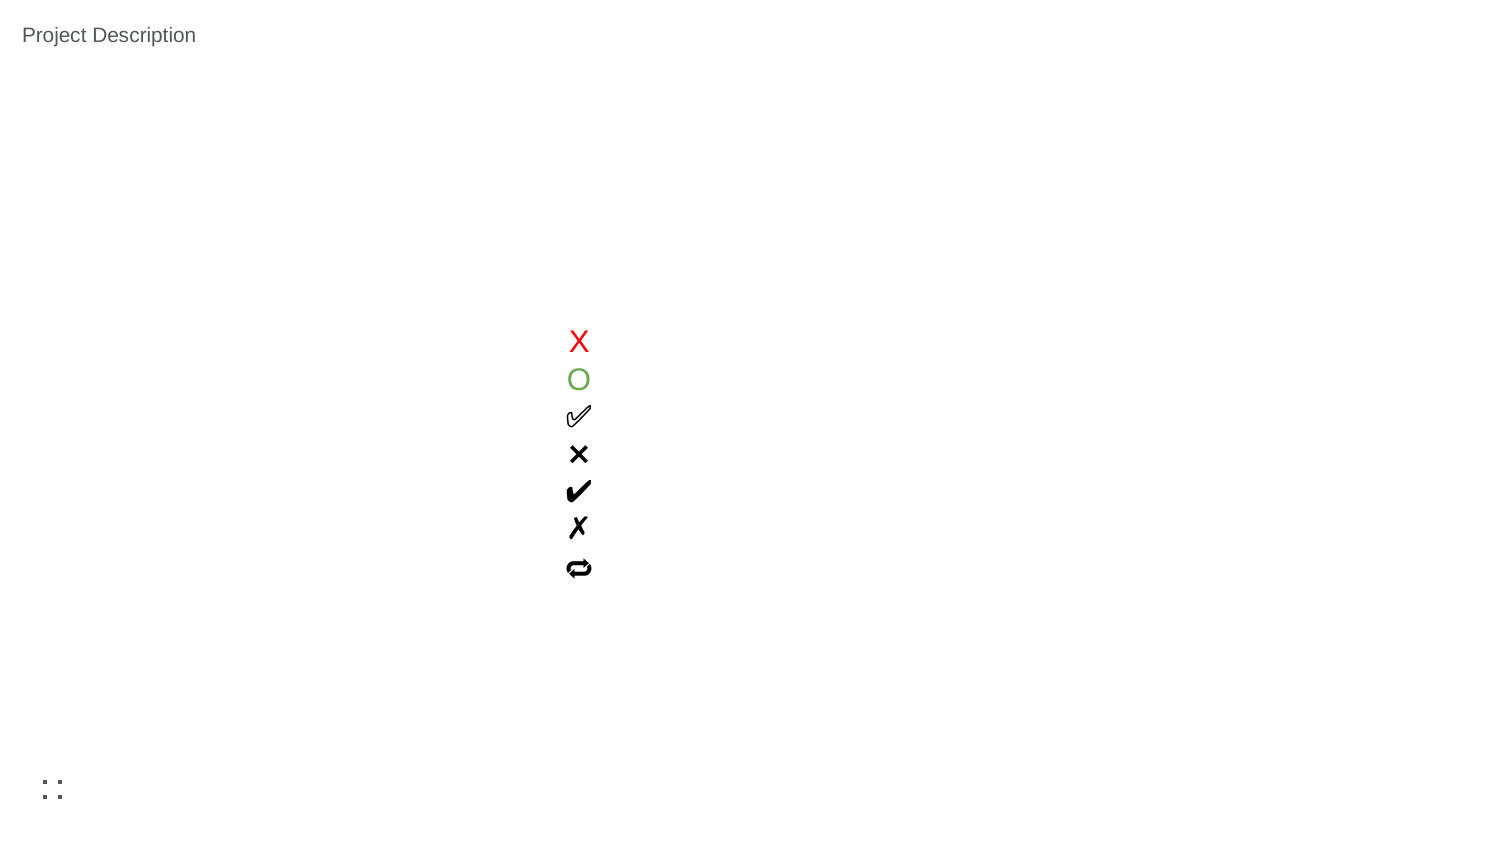

Project Description
X
O
✅
❌
✔
✗
🔁